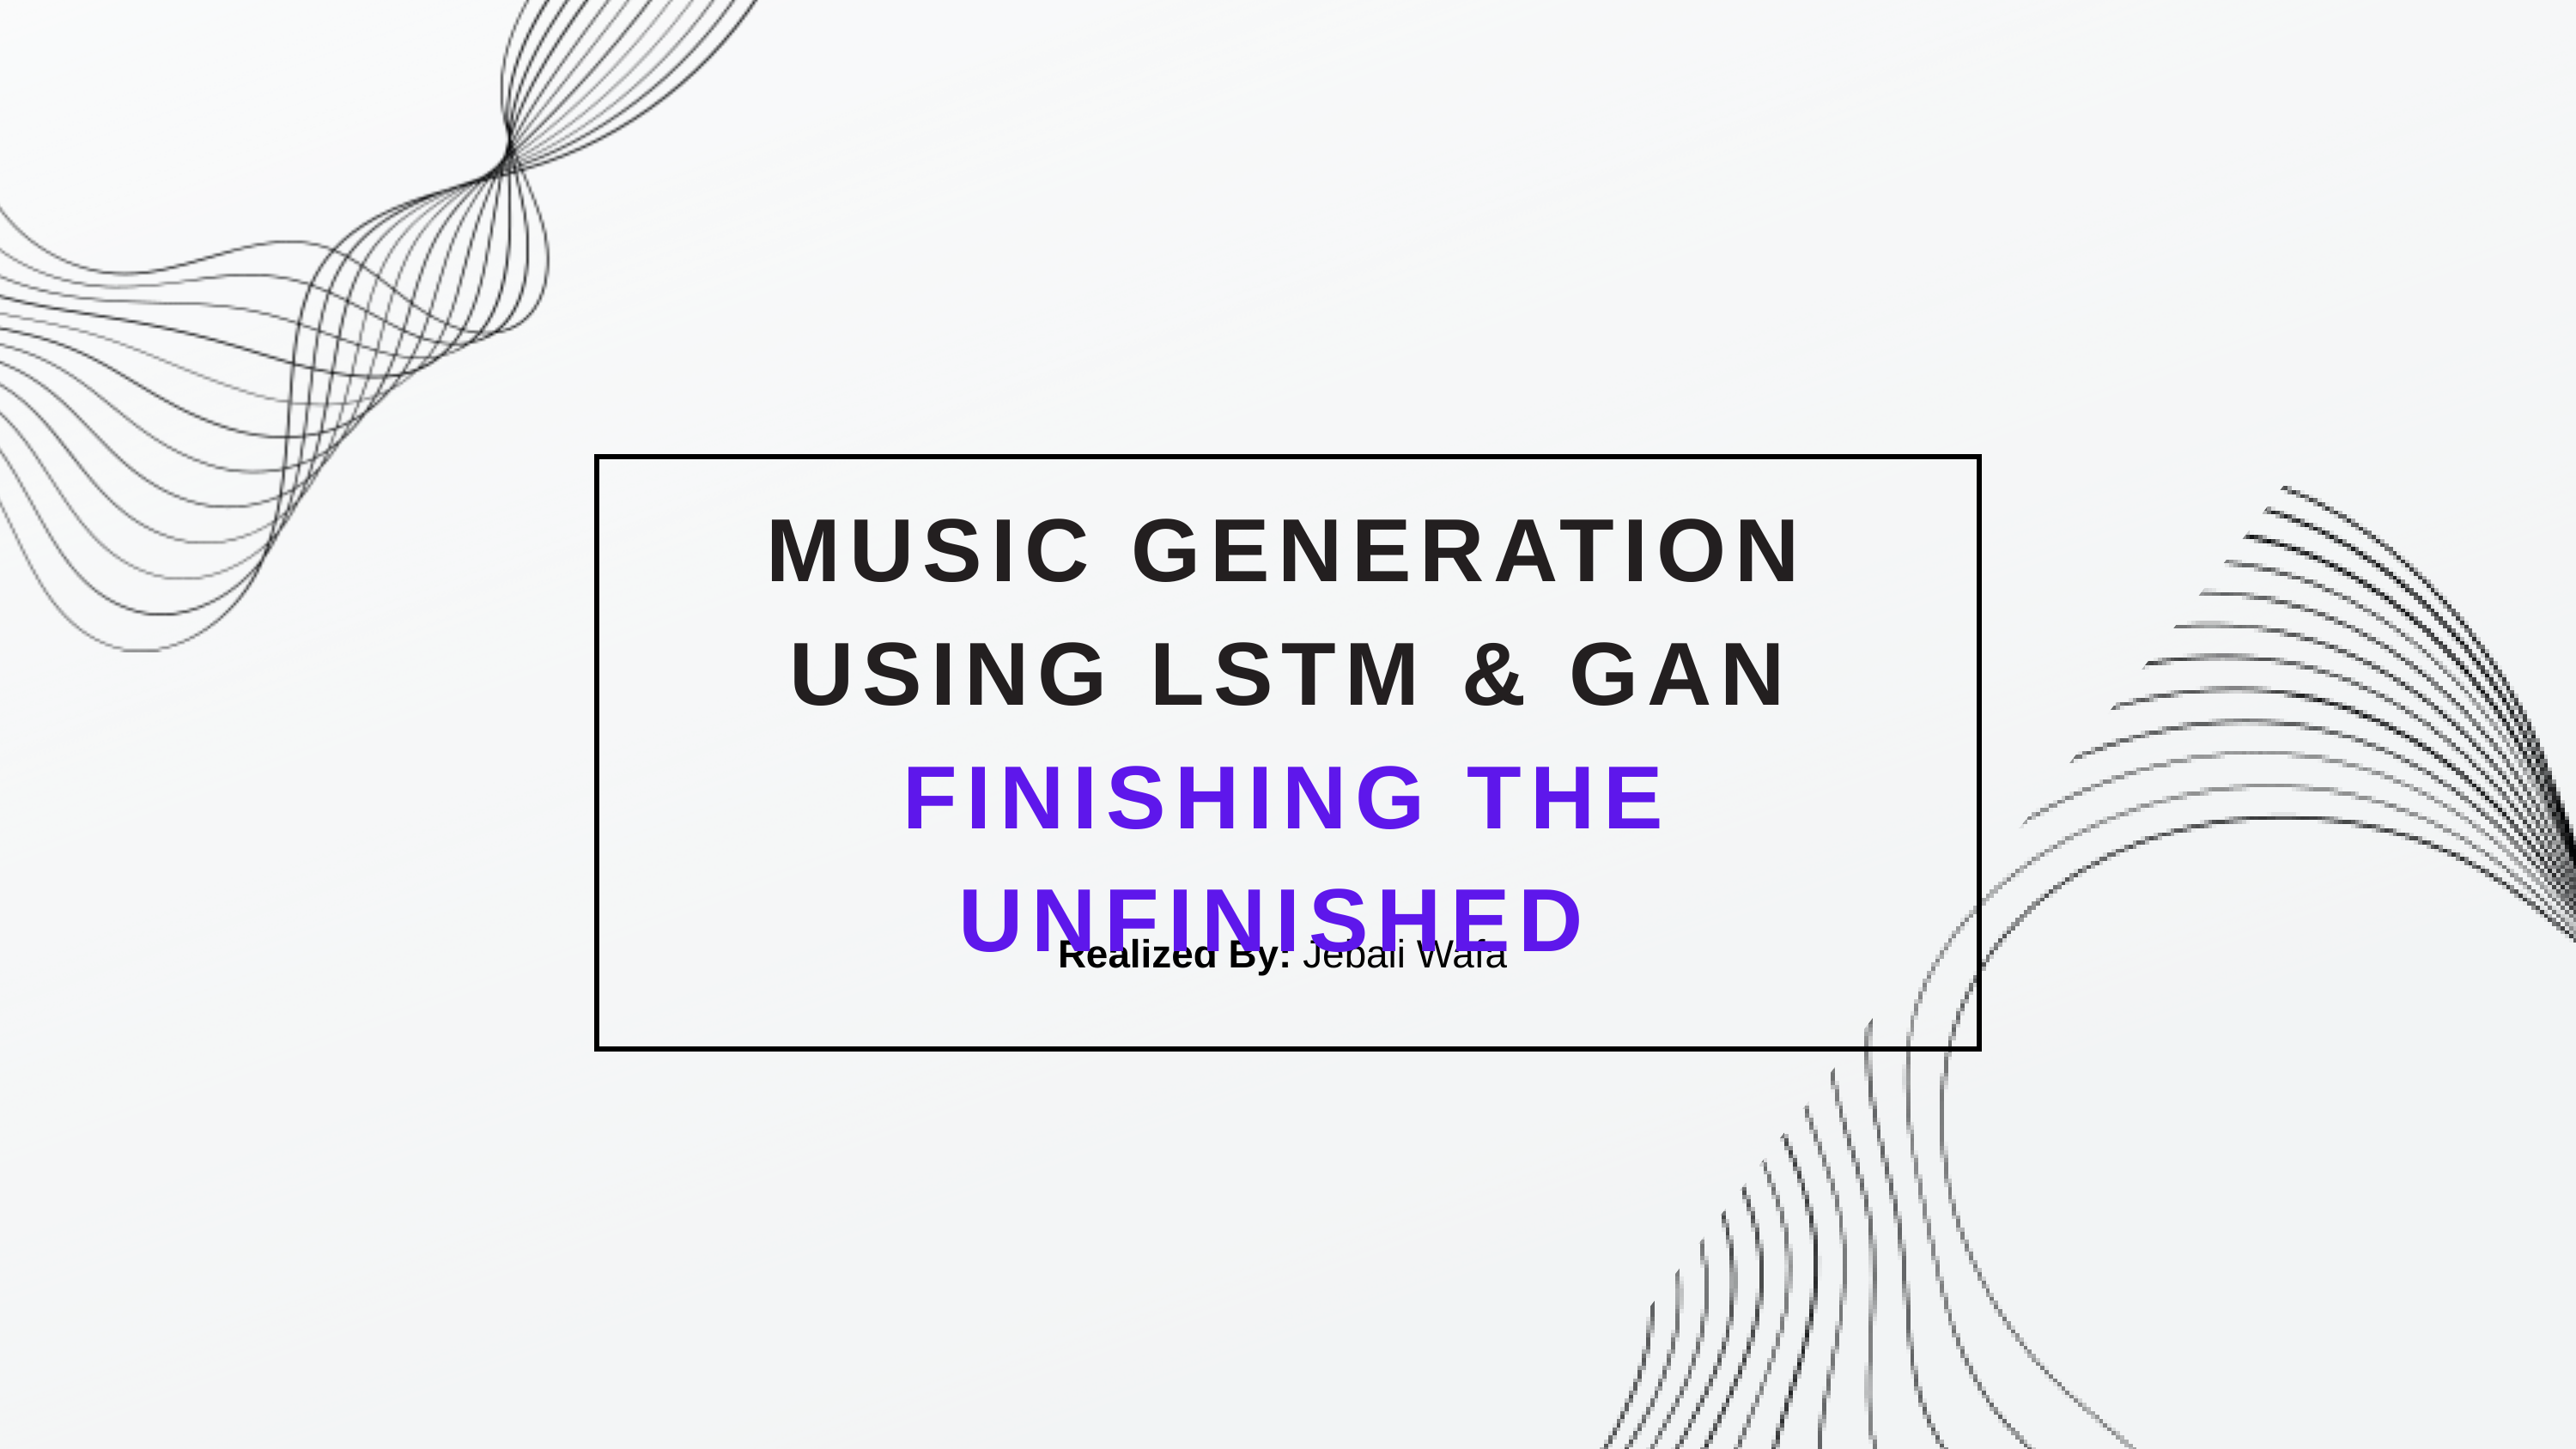

Realized By: Jebali Wafa
MUSIC GENERATION USING LSTM & GAN
FINISHING THE UNFINISHED